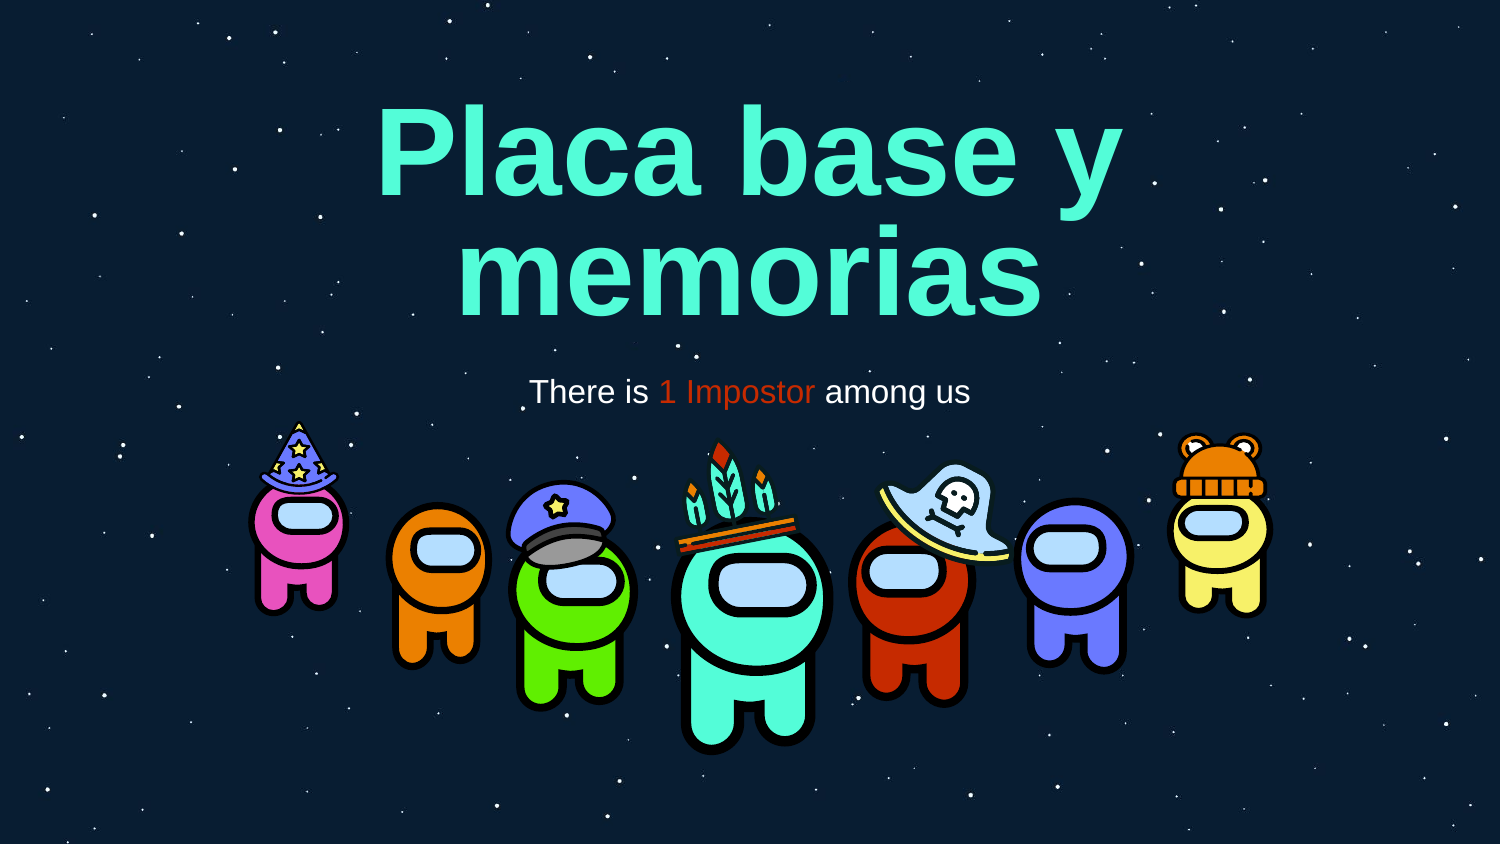

# Placa base y memorias
There is 1 Impostor among us